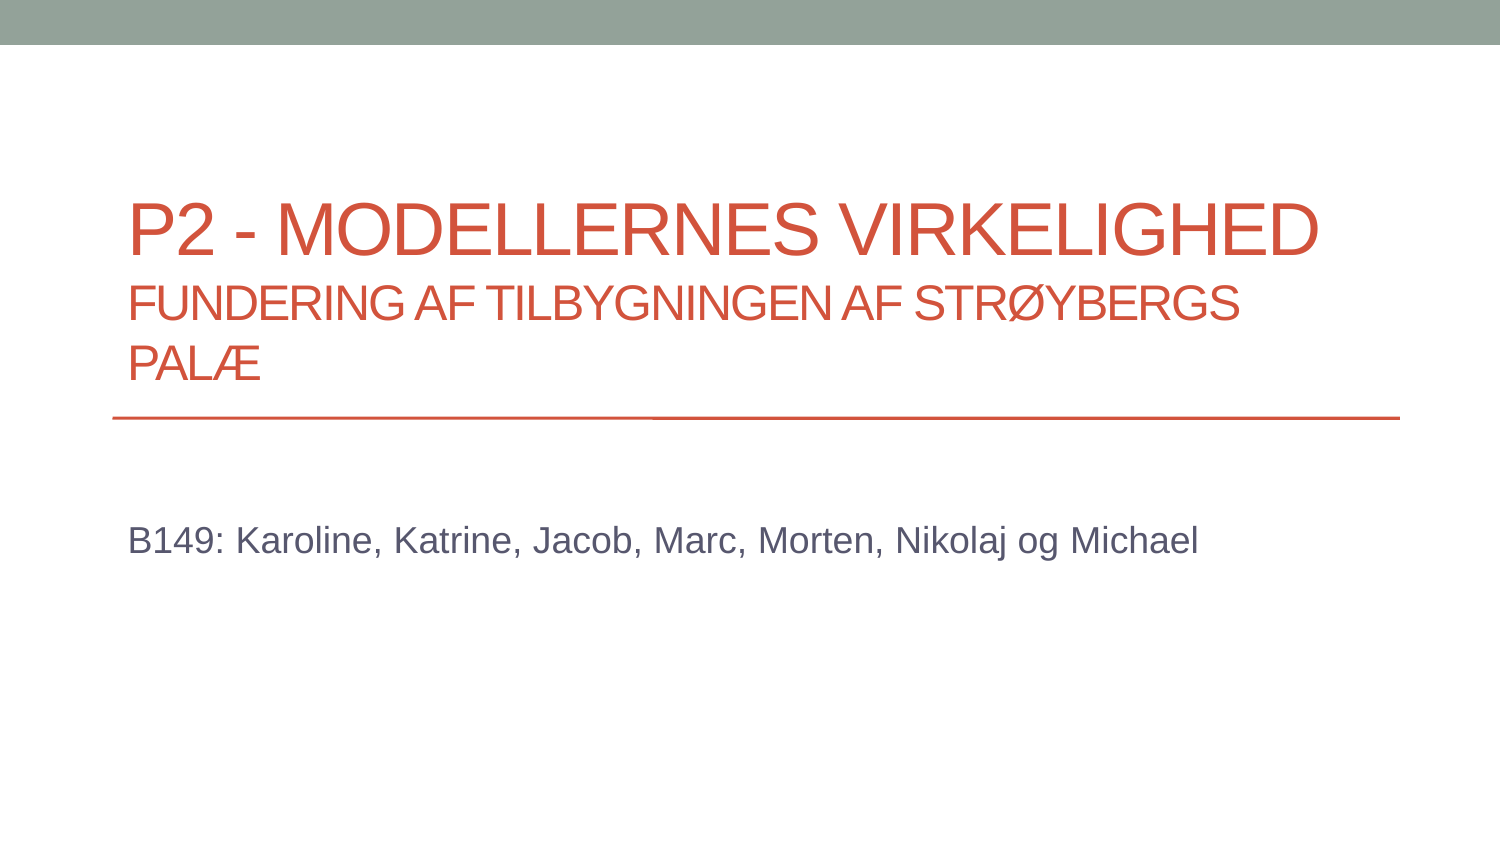

# P2 - Modellernes virkelighed
Fundering af tilbygningen af Strøybergs Palæ
B149: Karoline, Katrine, Jacob, Marc, Morten, Nikolaj og Michael